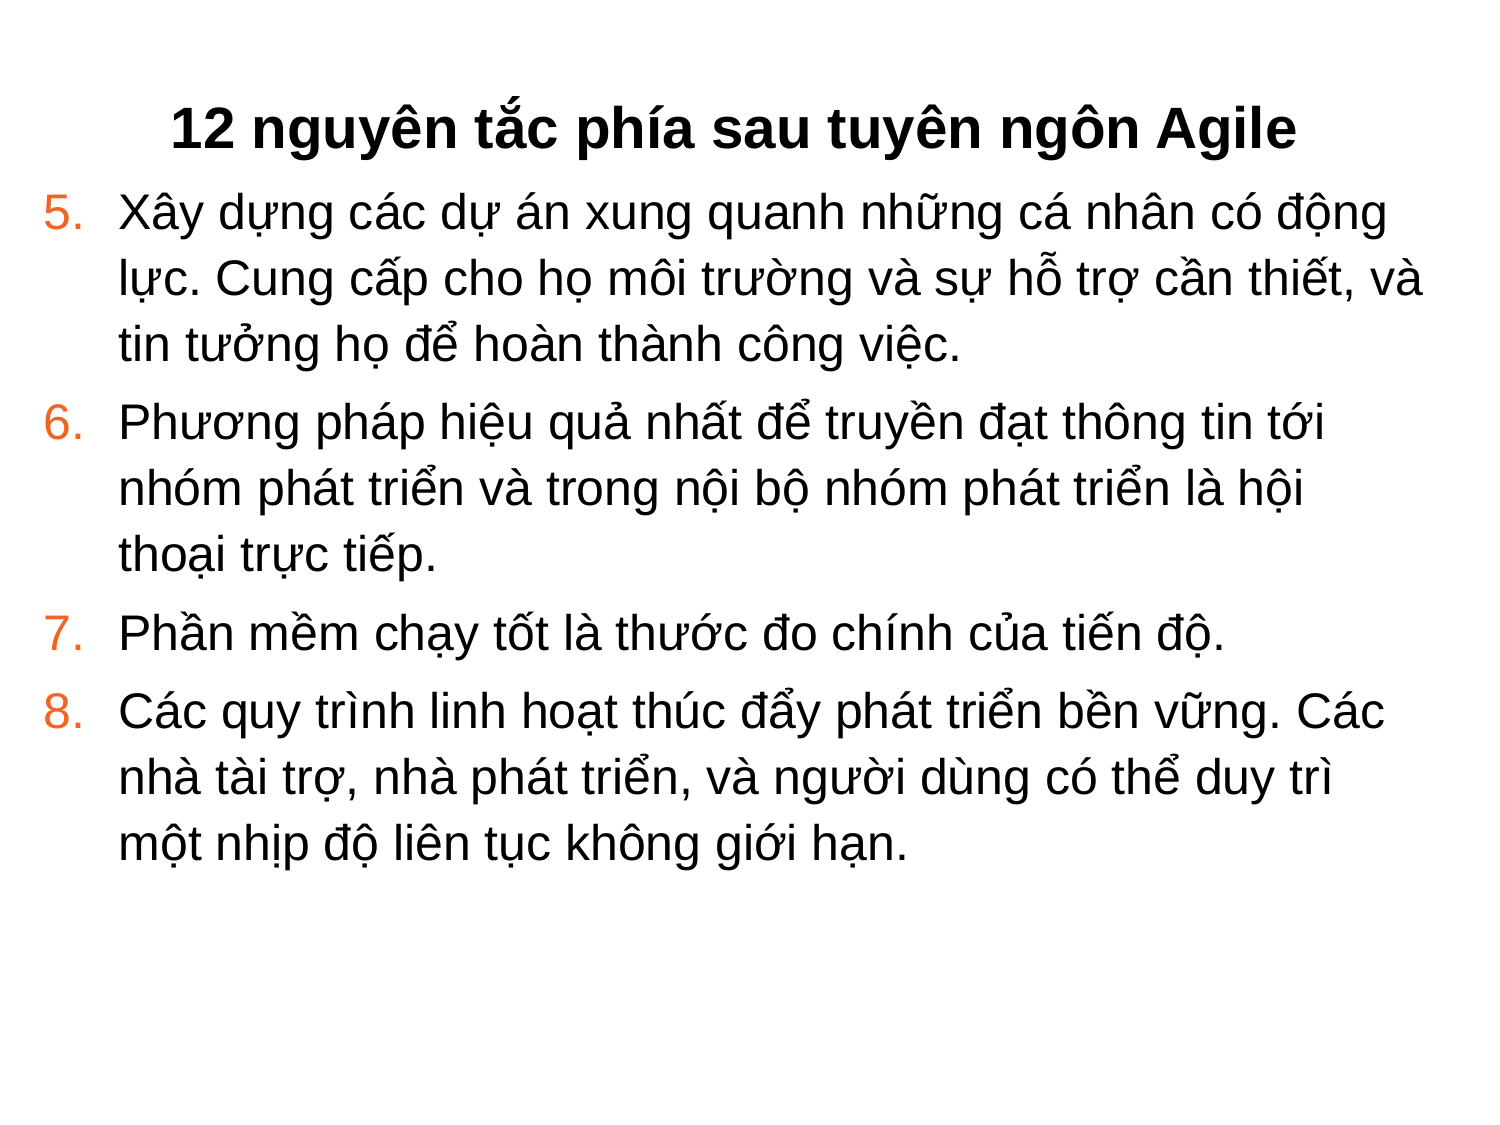

12 nguyên tắc phía sau tuyên ngôn Agile
Xây dựng các dự án xung quanh những cá nhân có động lực. Cung cấp cho họ môi trường và sự hỗ trợ cần thiết, và tin tưởng họ để hoàn thành công việc.
Phương pháp hiệu quả nhất để truyền đạt thông tin tới nhóm phát triển và trong nội bộ nhóm phát triển là hội thoại trực tiếp.
Phần mềm chạy tốt là thước đo chính của tiến độ.
Các quy trình linh hoạt thúc đẩy phát triển bền vững. Các nhà tài trợ, nhà phát triển, và người dùng có thể duy trì một nhịp độ liên tục không giới hạn.